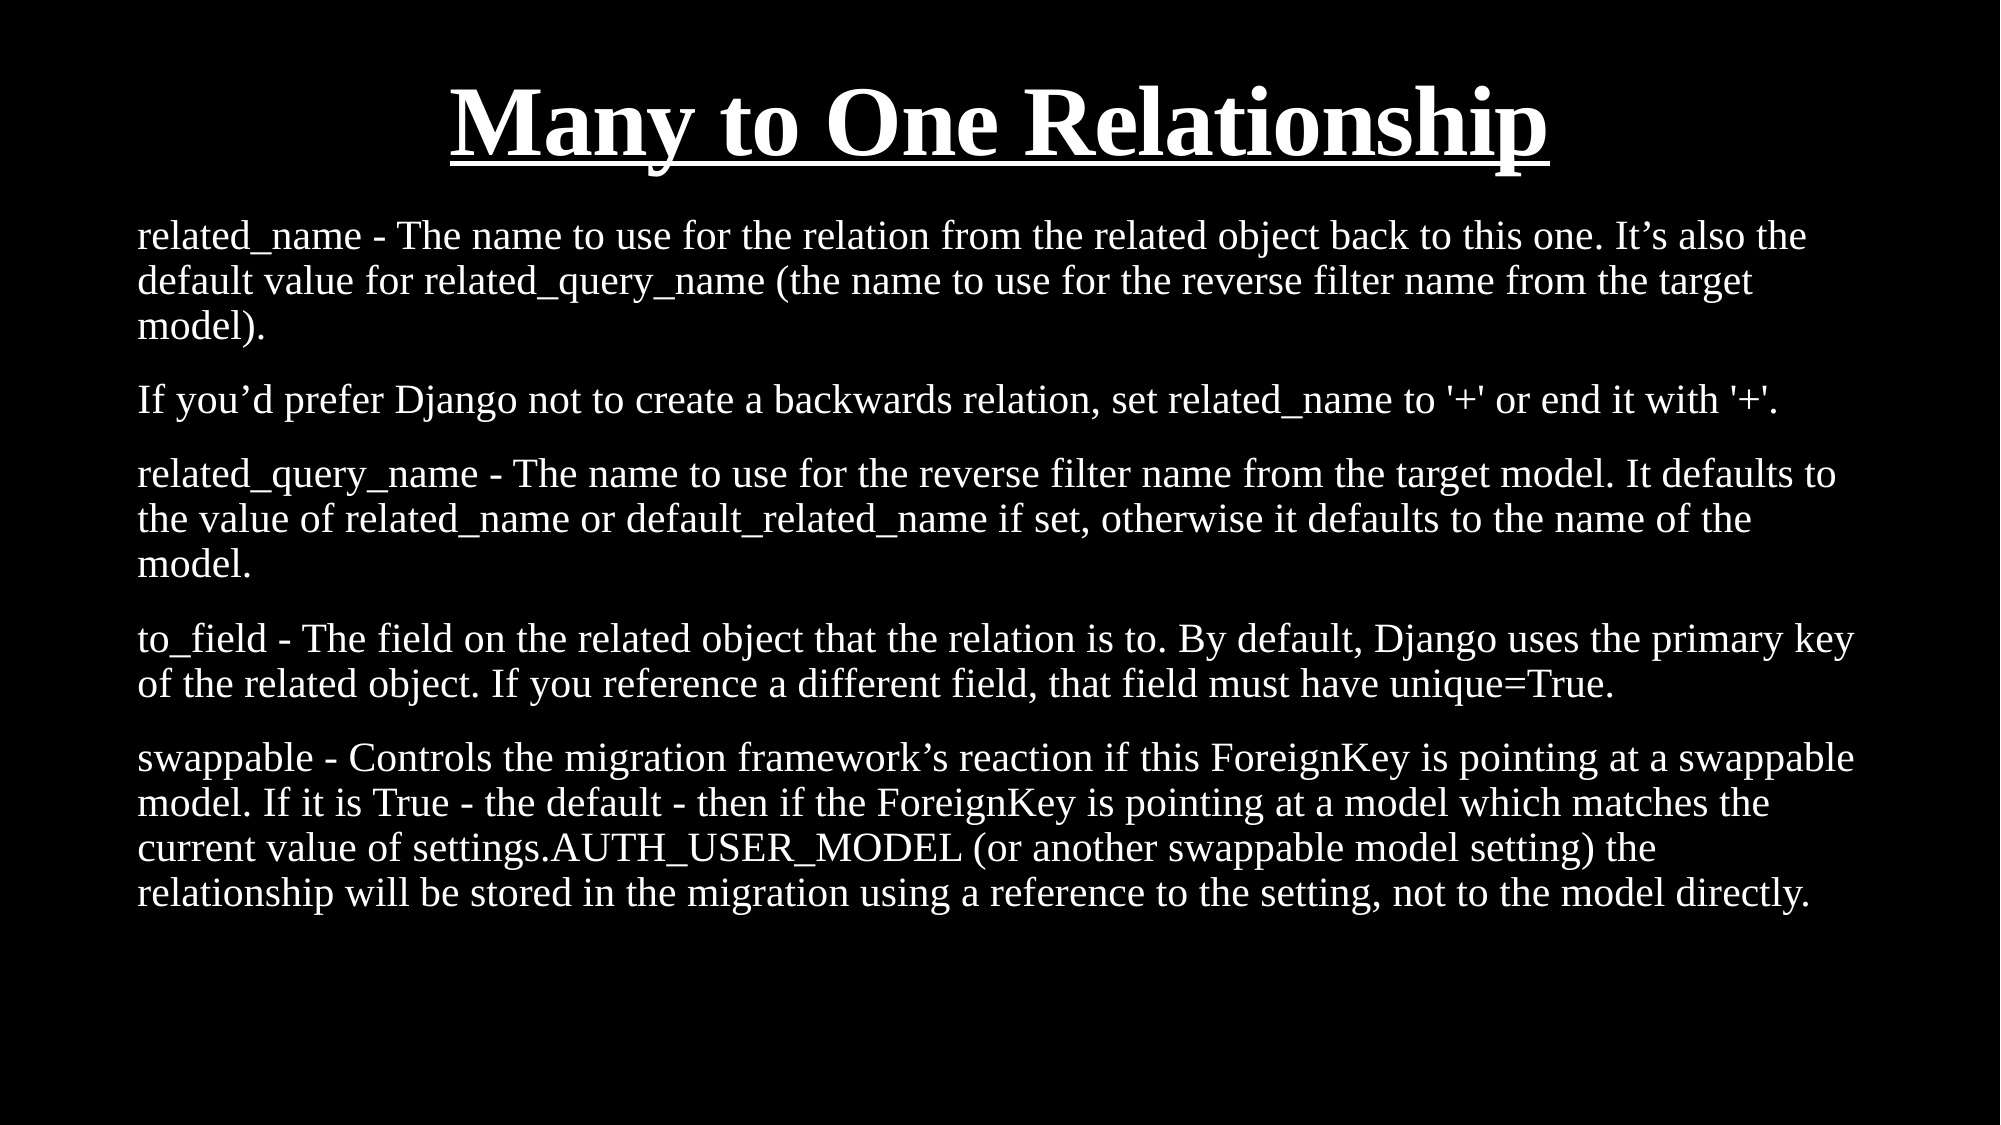

# Many to One Relationship
related_name - The name to use for the relation from the related object back to this one. It’s also the default value for related_query_name (the name to use for the reverse filter name from the target model).
If you’d prefer Django not to create a backwards relation, set related_name to '+' or end it with '+'.
related_query_name - The name to use for the reverse filter name from the target model. It defaults to the value of related_name or default_related_name if set, otherwise it defaults to the name of the model.
to_field - The field on the related object that the relation is to. By default, Django uses the primary key of the related object. If you reference a different field, that field must have unique=True.
swappable - Controls the migration framework’s reaction if this ForeignKey is pointing at a swappable model. If it is True - the default - then if the ForeignKey is pointing at a model which matches the current value of settings.AUTH_USER_MODEL (or another swappable model setting) the relationship will be stored in the migration using a reference to the setting, not to the model directly.